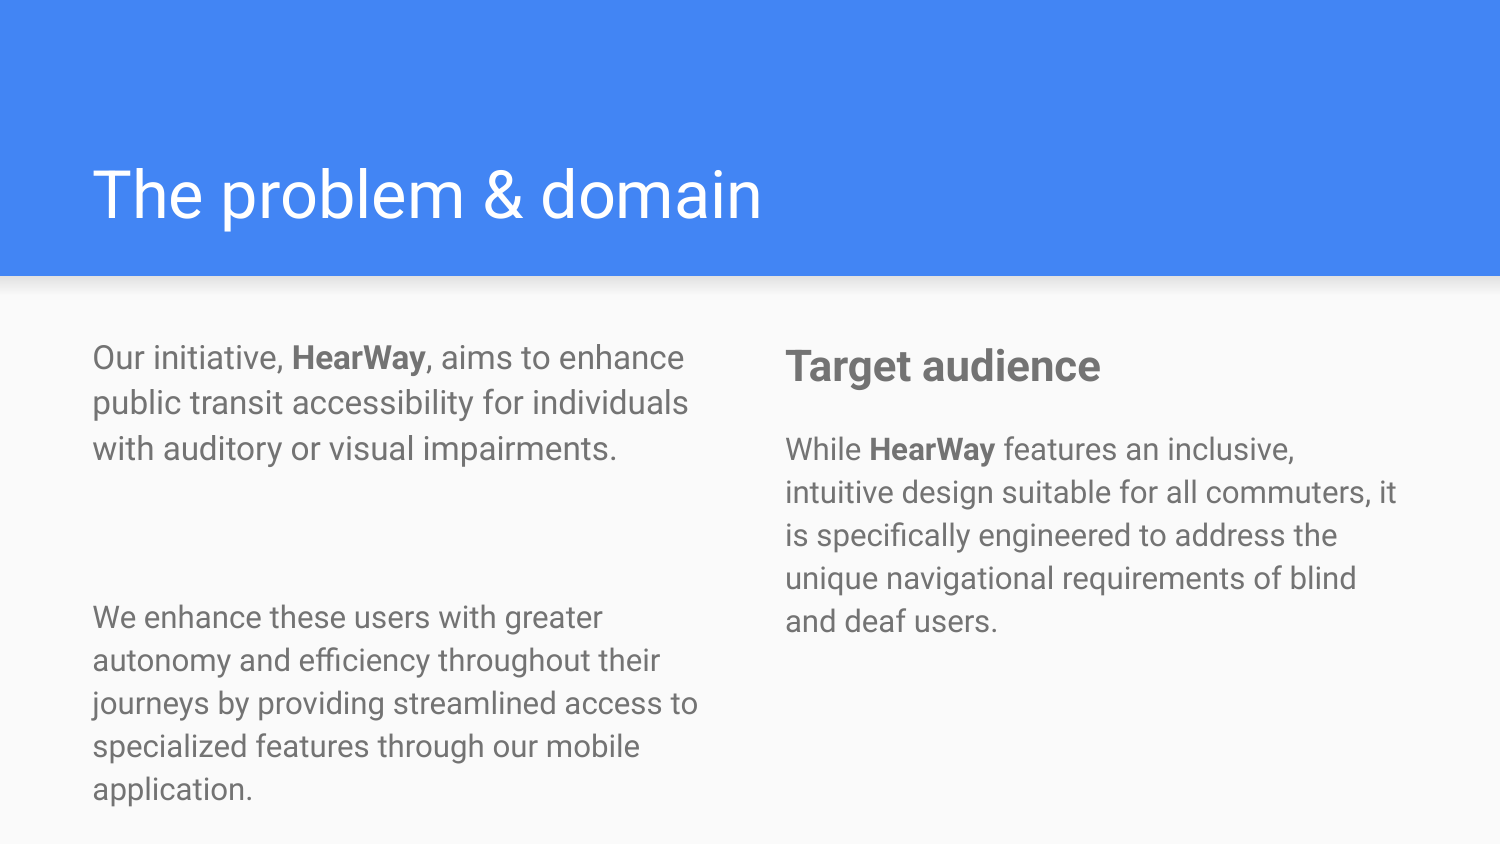

# The problem & domain
Our initiative, HearWay, aims to enhance public transit accessibility for individuals with auditory or visual impairments.
Target audience
While HearWay features an inclusive, intuitive design suitable for all commuters, it is specifically engineered to address the unique navigational requirements of blind and deaf users.
We enhance these users with greater autonomy and efficiency throughout their journeys by providing streamlined access to specialized features through our mobile application.